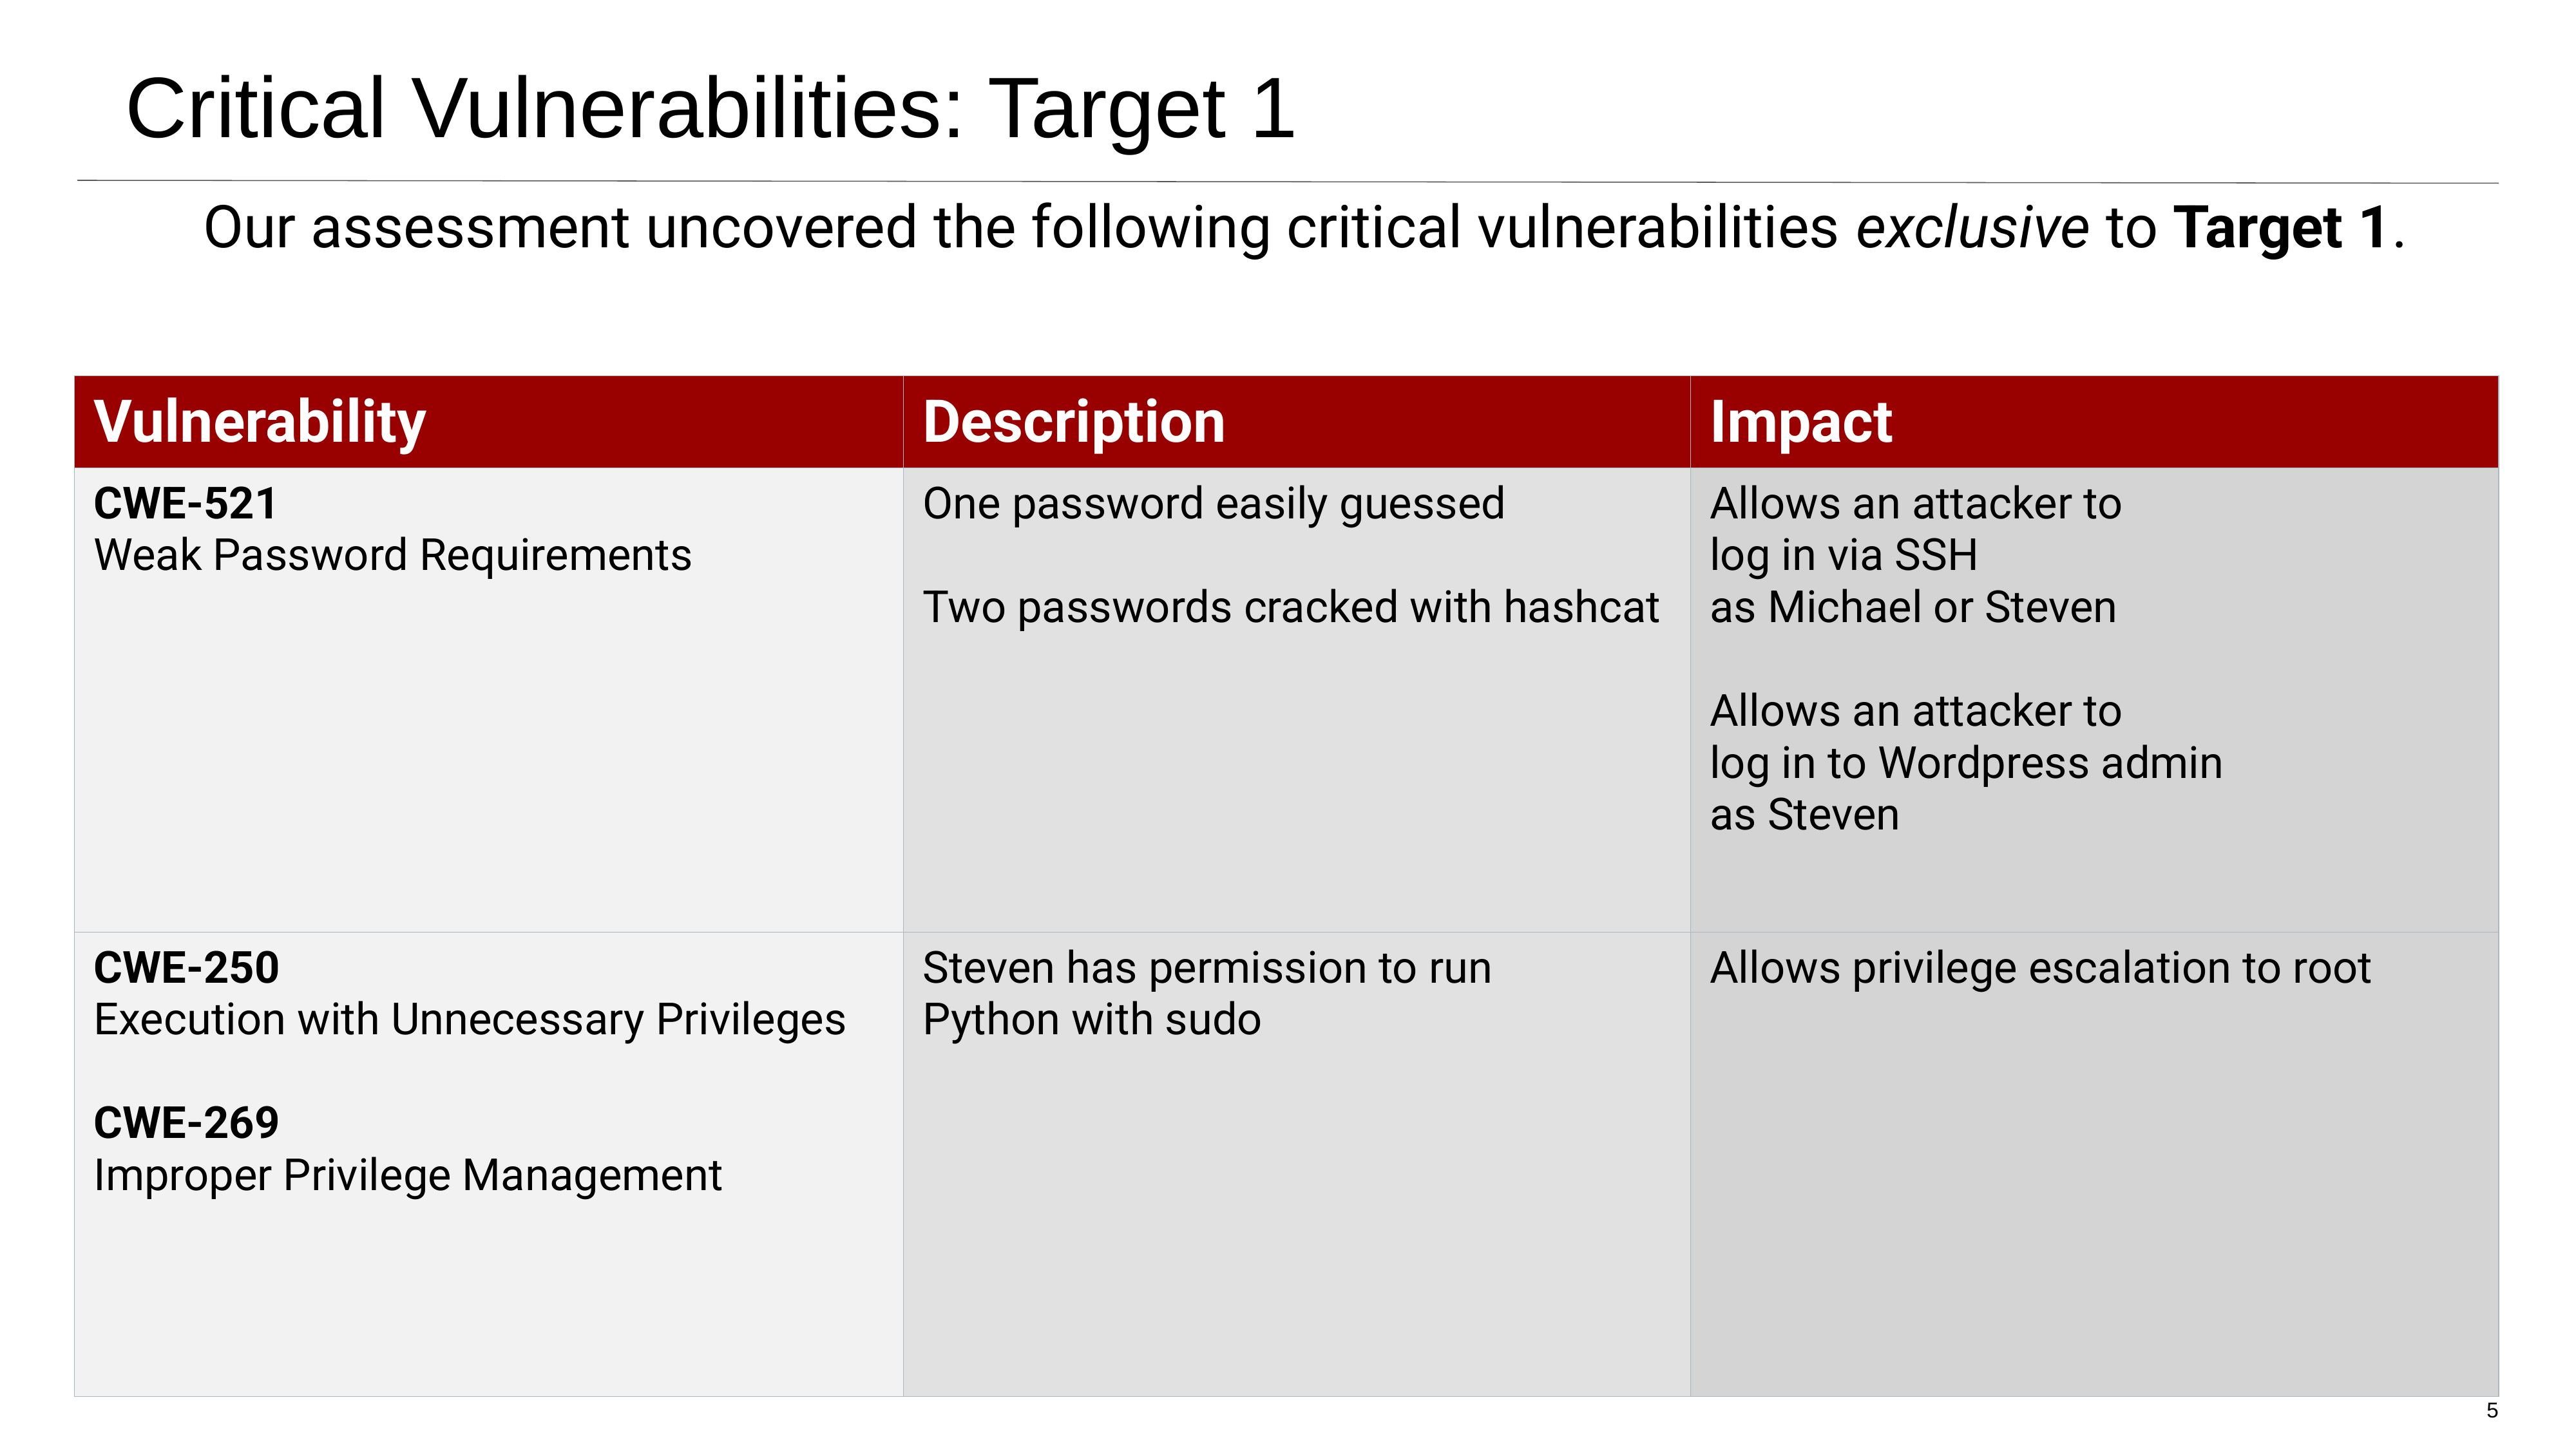

# Critical Vulnerabilities: Target 1
Our assessment uncovered the following critical vulnerabilities exclusive to Target 1.

| Vulnerability | Description | Impact |
| --- | --- | --- |
| CWE-521 Weak Password Requirements | One password easily guessed Two passwords cracked with hashcat | Allows an attacker to log in via SSH as Michael or Steven Allows an attacker to log in to Wordpress admin as Steven |
| CWE-250 Execution with Unnecessary Privileges CWE-269 Improper Privilege Management | Steven has permission to run Python with sudo | Allows privilege escalation to root |
5